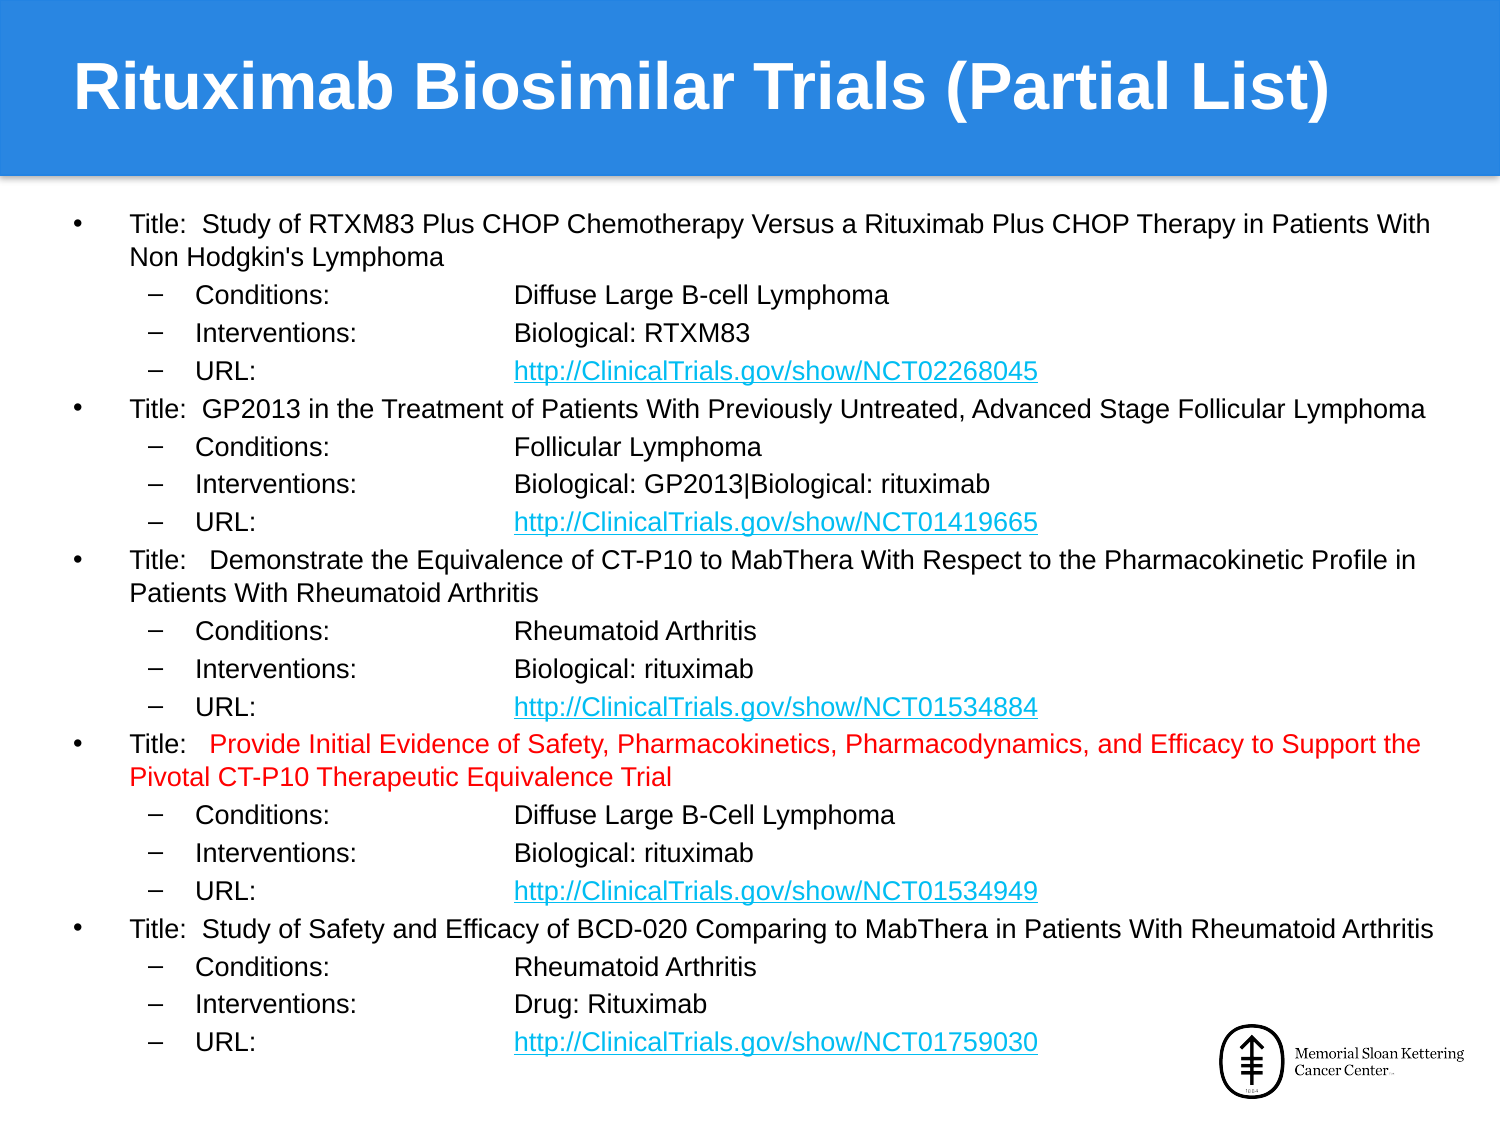

# Rituximab Biosimilar Trials (Partial List)
Title:  Study of RTXM83 Plus CHOP Chemotherapy Versus a Rituximab Plus CHOP Therapy in Patients With Non Hodgkin's Lymphoma
Conditions:	Diffuse Large B-cell Lymphoma
Interventions:	Biological: RTXM83
URL:	http://ClinicalTrials.gov/show/NCT02268045
Title:  GP2013 in the Treatment of Patients With Previously Untreated, Advanced Stage Follicular Lymphoma
Conditions:	Follicular Lymphoma
Interventions:	Biological: GP2013|Biological: rituximab
URL:	http://ClinicalTrials.gov/show/NCT01419665
Title:   Demonstrate the Equivalence of CT-P10 to MabThera With Respect to the Pharmacokinetic Profile in Patients With Rheumatoid Arthritis
Conditions:	Rheumatoid Arthritis
Interventions:	Biological: rituximab
URL:	http://ClinicalTrials.gov/show/NCT01534884
Title:   Provide Initial Evidence of Safety, Pharmacokinetics, Pharmacodynamics, and Efficacy to Support the Pivotal CT-P10 Therapeutic Equivalence Trial
Conditions:	Diffuse Large B-Cell Lymphoma
Interventions:	Biological: rituximab
URL:	http://ClinicalTrials.gov/show/NCT01534949
Title:  Study of Safety and Efficacy of BCD-020 Comparing to MabThera in Patients With Rheumatoid Arthritis
Conditions:	Rheumatoid Arthritis
Interventions:	Drug: Rituximab
URL:	http://ClinicalTrials.gov/show/NCT01759030